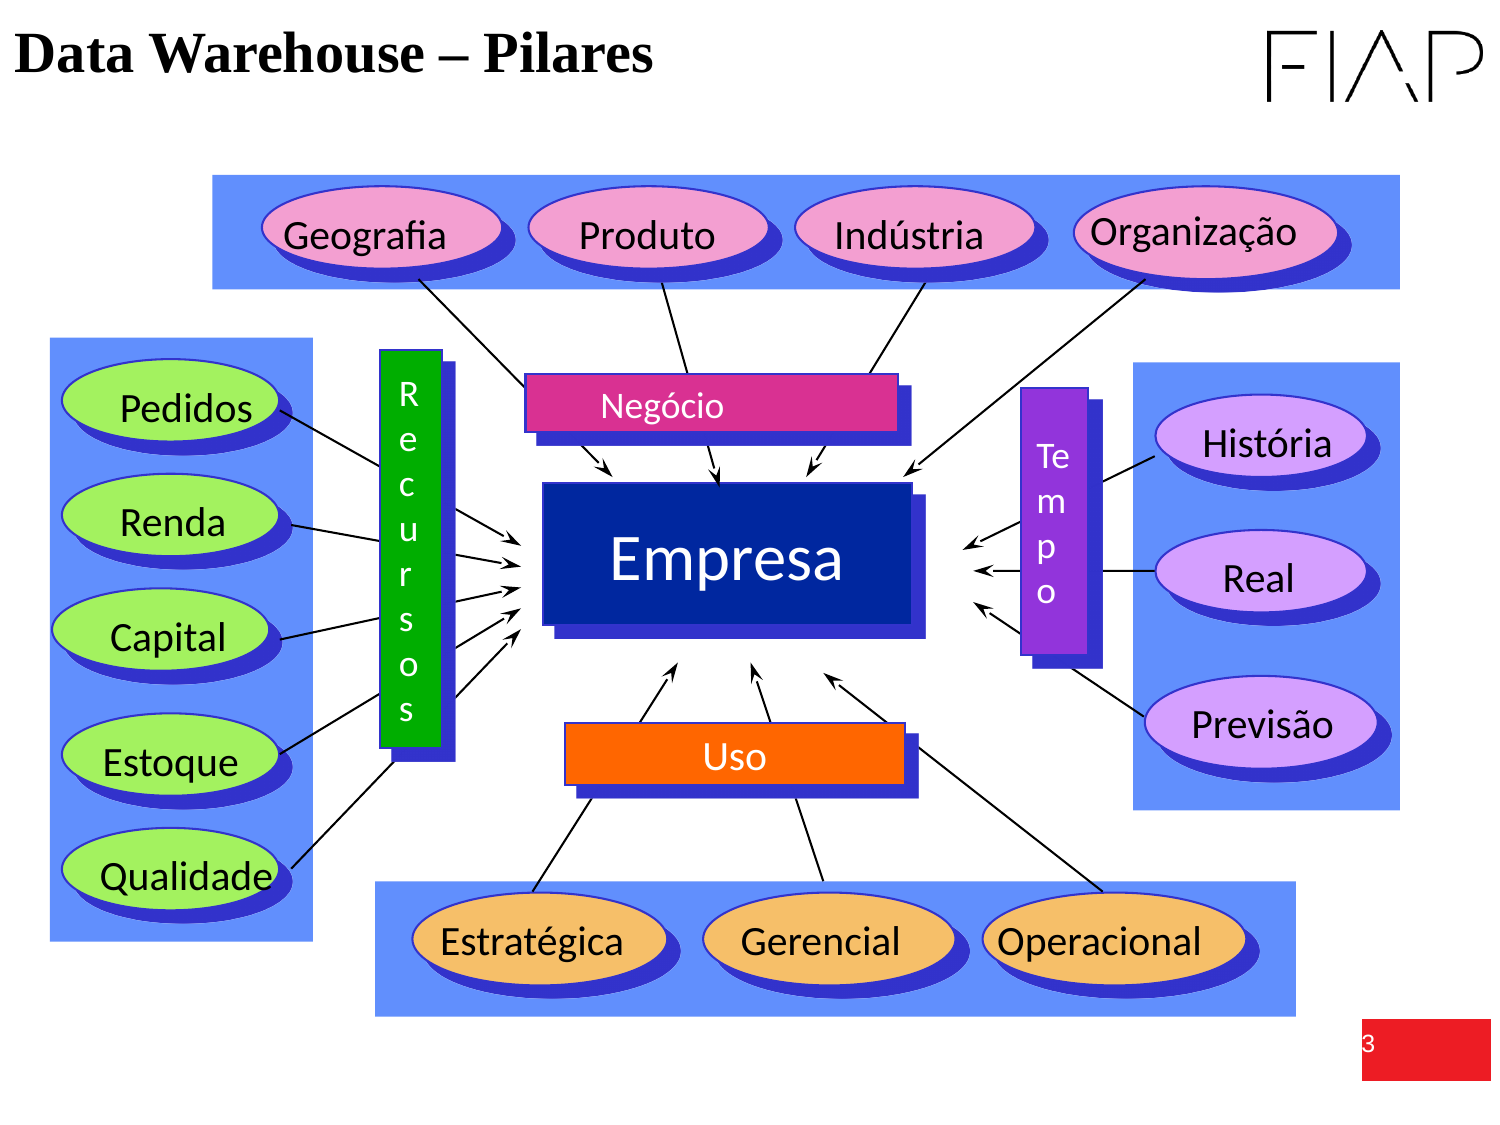

Data Warehouse – Pilares

Geografia

Produto

Indústria

Organização

Pedidos

Renda

Capital

 Estoque

Qualidade
Recursos

História

Real

Previsão
Negócio
Tempo
Empresa

Estratégica

Gerencial

Operacional
Uso